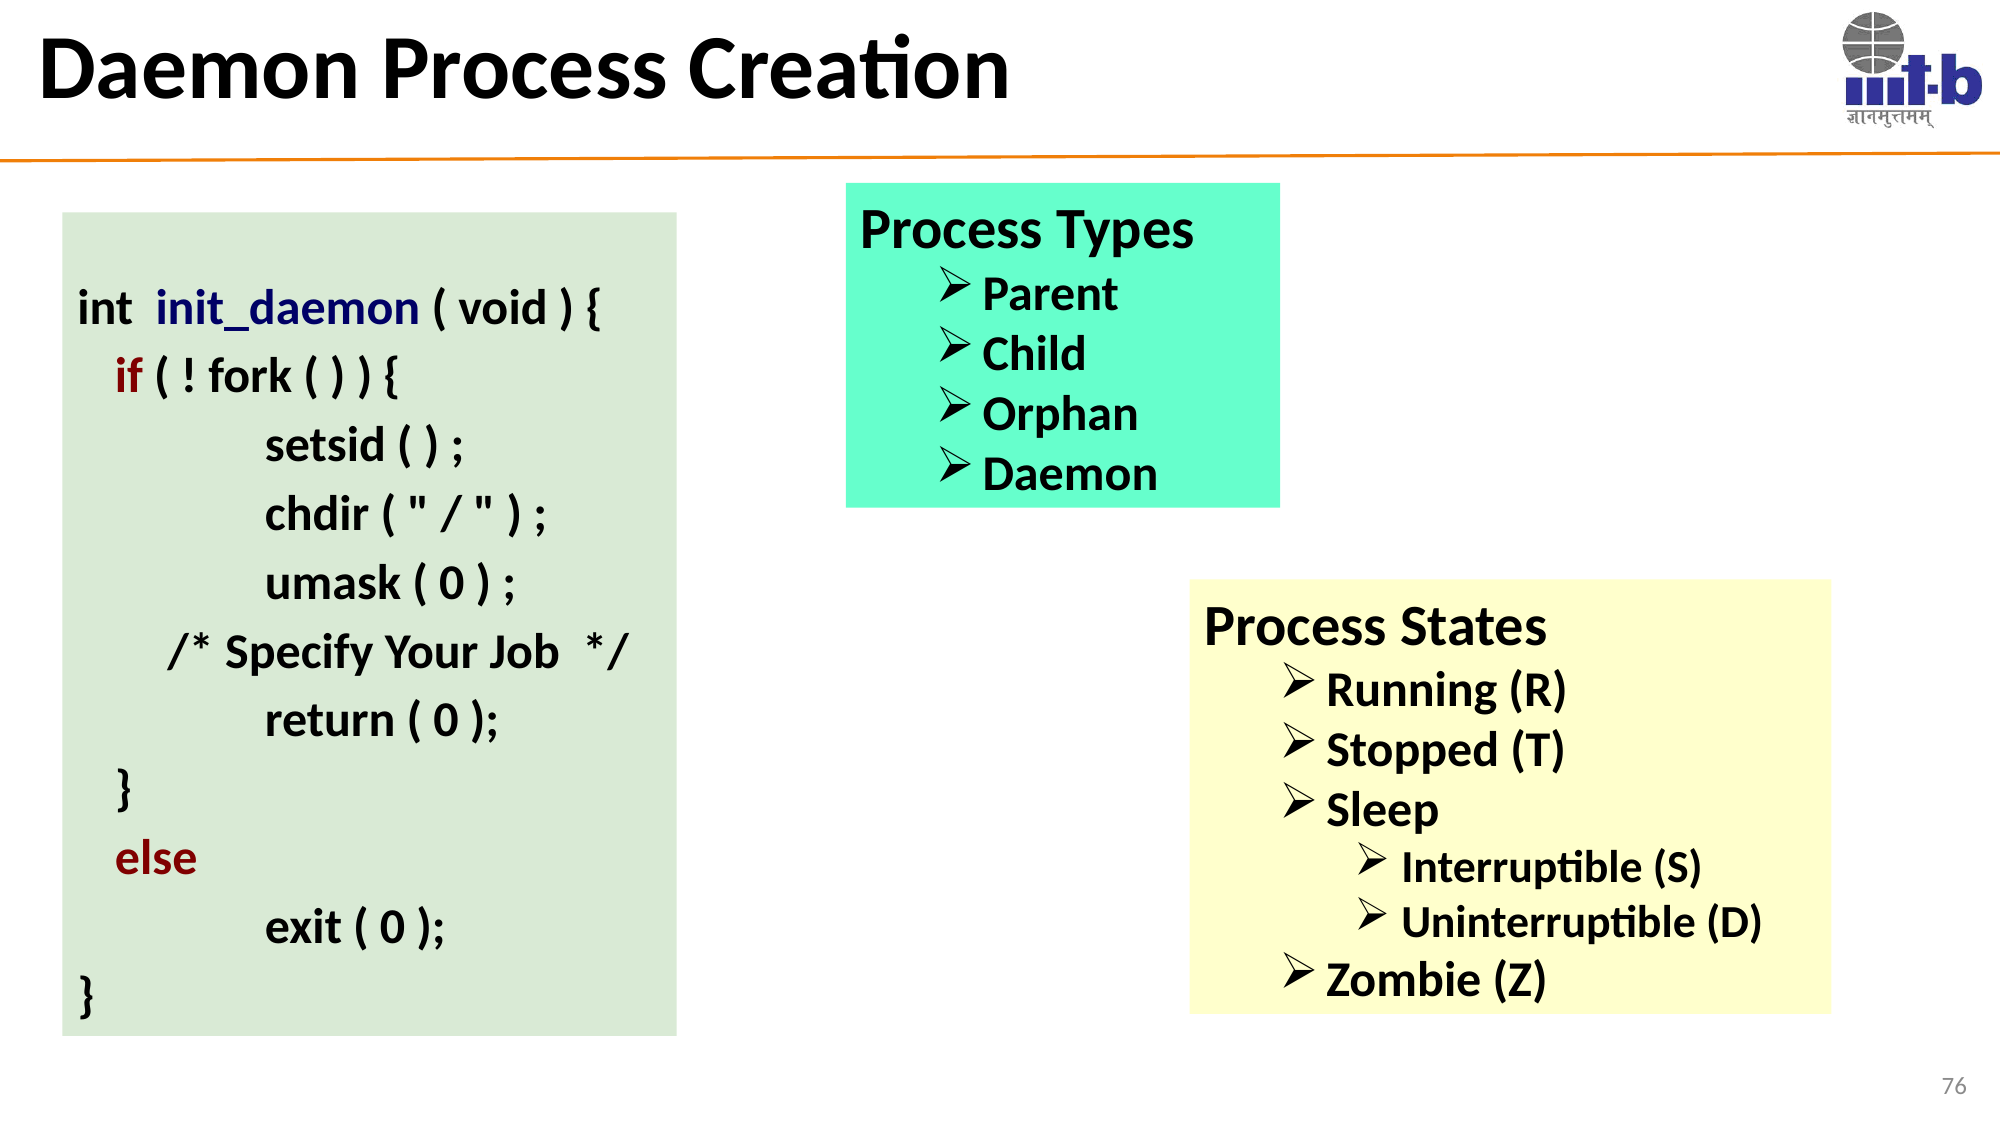

# Daemon Process Creation
Process Types
Parent
Child
Orphan
Daemon

int  init_daemon ( void ) {
	if ( ! fork ( ) ) {
		setsid ( ) ;
		chdir ( " / " ) ;
		umask ( 0 ) ;
        /* Specify Your Job  */
		return ( 0 );
	}
	else
		exit ( 0 );
}
Process States
Running (R)
Stopped (T)
Sleep
Interruptible (S)
Uninterruptible (D)
Zombie (Z)
76